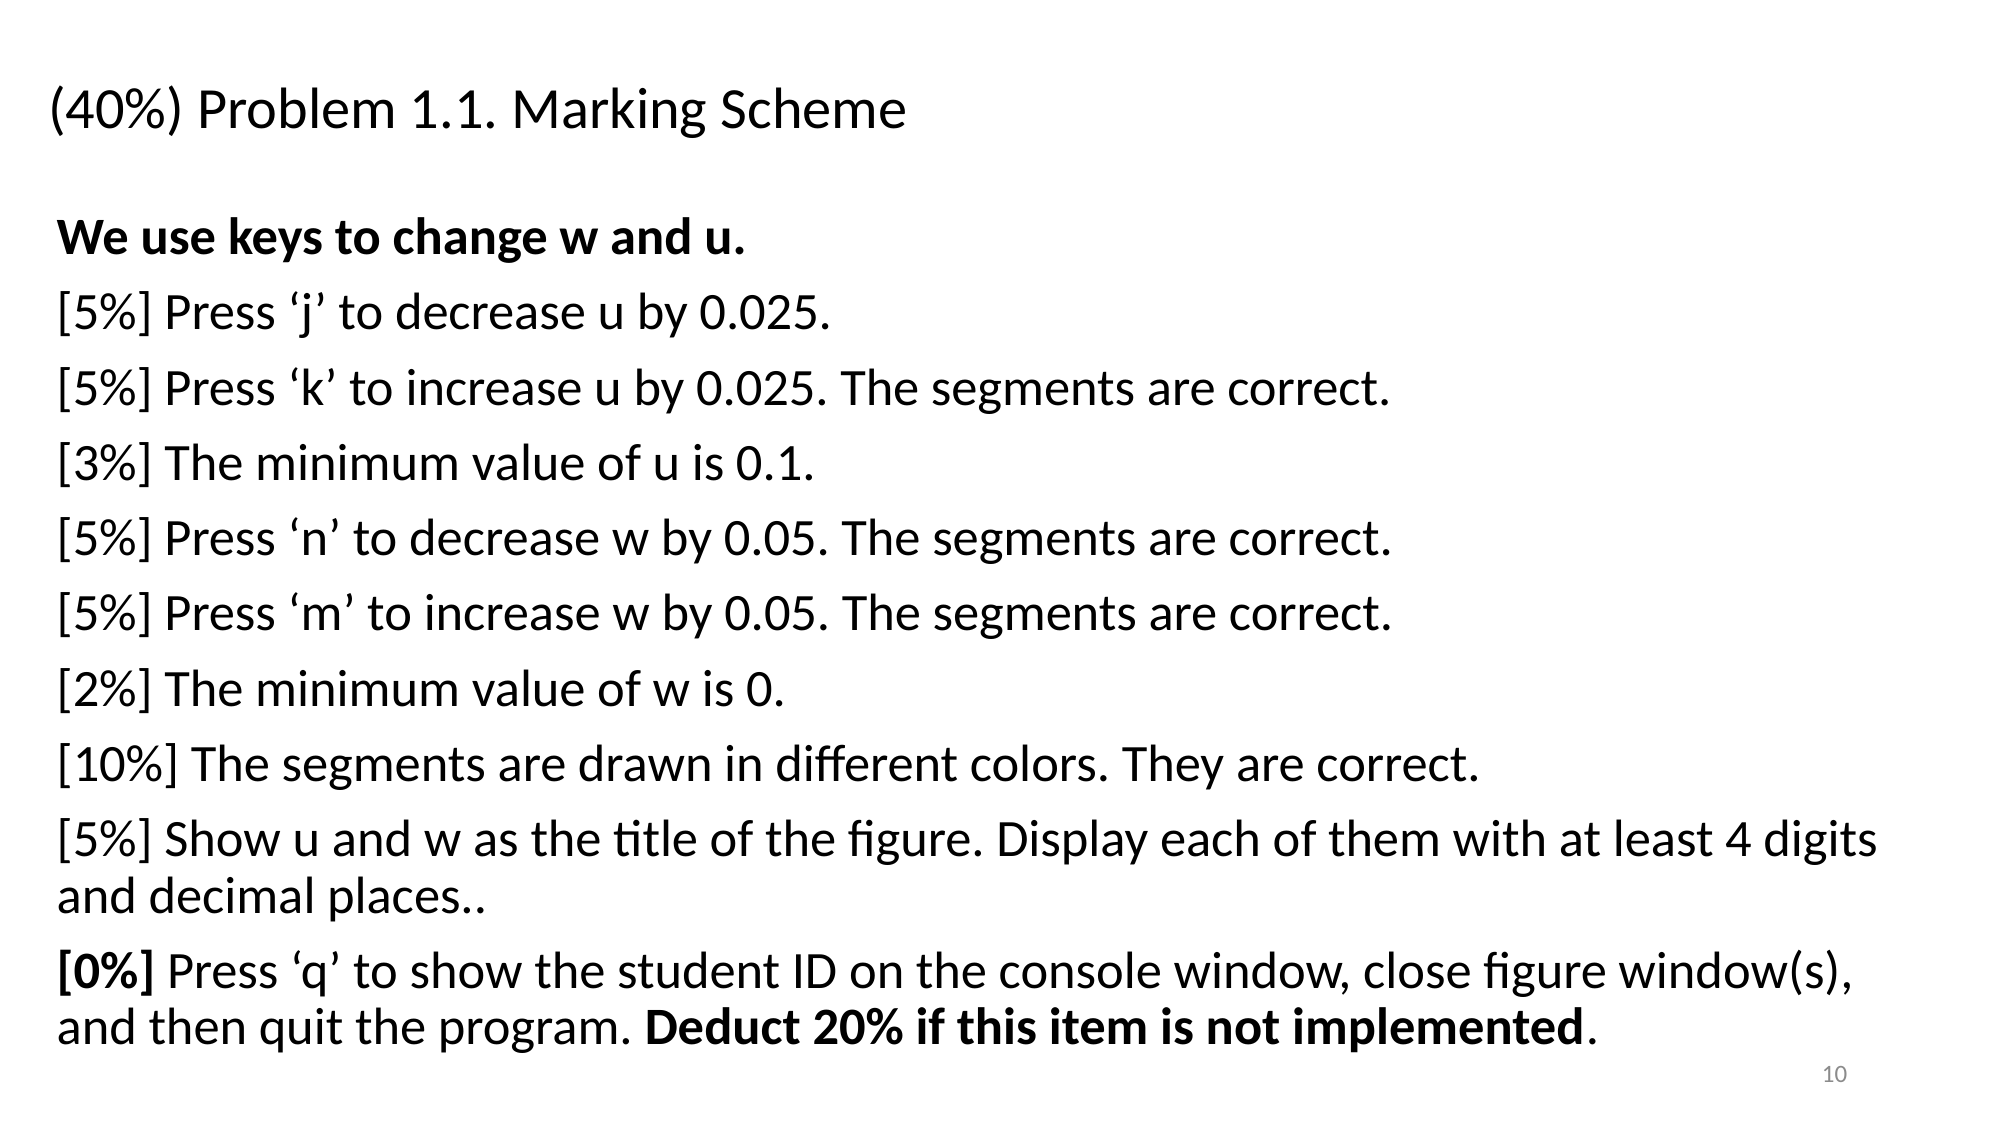

# (40%) Problem 1.1. Marking Scheme
We use keys to change w and u.
[5%] Press ‘j’ to decrease u by 0.025.
[5%] Press ‘k’ to increase u by 0.025. The segments are correct.
[3%] The minimum value of u is 0.1.
[5%] Press ‘n’ to decrease w by 0.05. The segments are correct.
[5%] Press ‘m’ to increase w by 0.05. The segments are correct.
[2%] The minimum value of w is 0.
[10%] The segments are drawn in different colors. They are correct.
[5%] Show u and w as the title of the figure. Display each of them with at least 4 digits and decimal places..
[0%] Press ‘q’ to show the student ID on the console window, close figure window(s), and then quit the program. Deduct 20% if this item is not implemented.

10